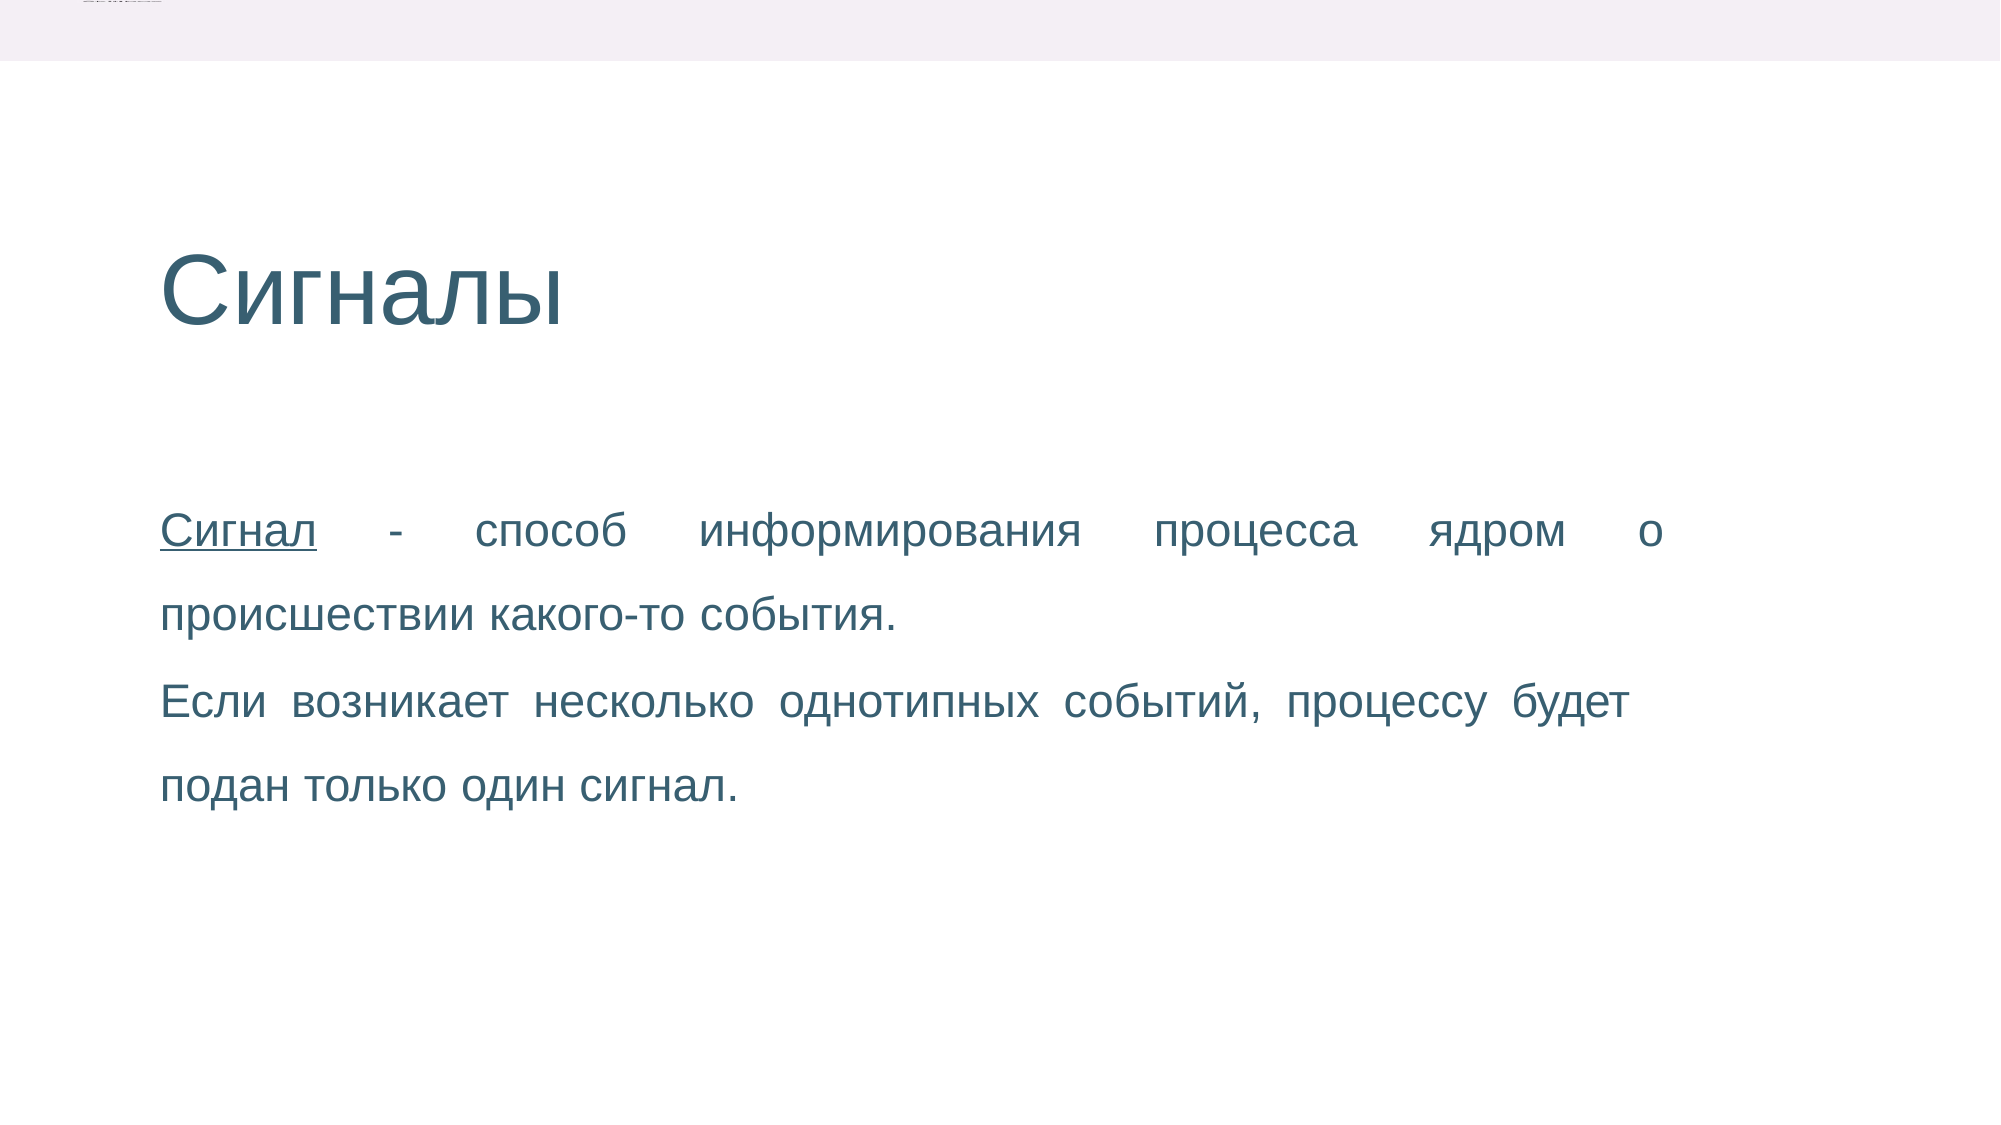

Сигналы
Сигнал - способ информирования процесса ядром о
происшествии какого-то события.
Если возникает несколько однотипных событий, процессу будет
подан только один сигнал.